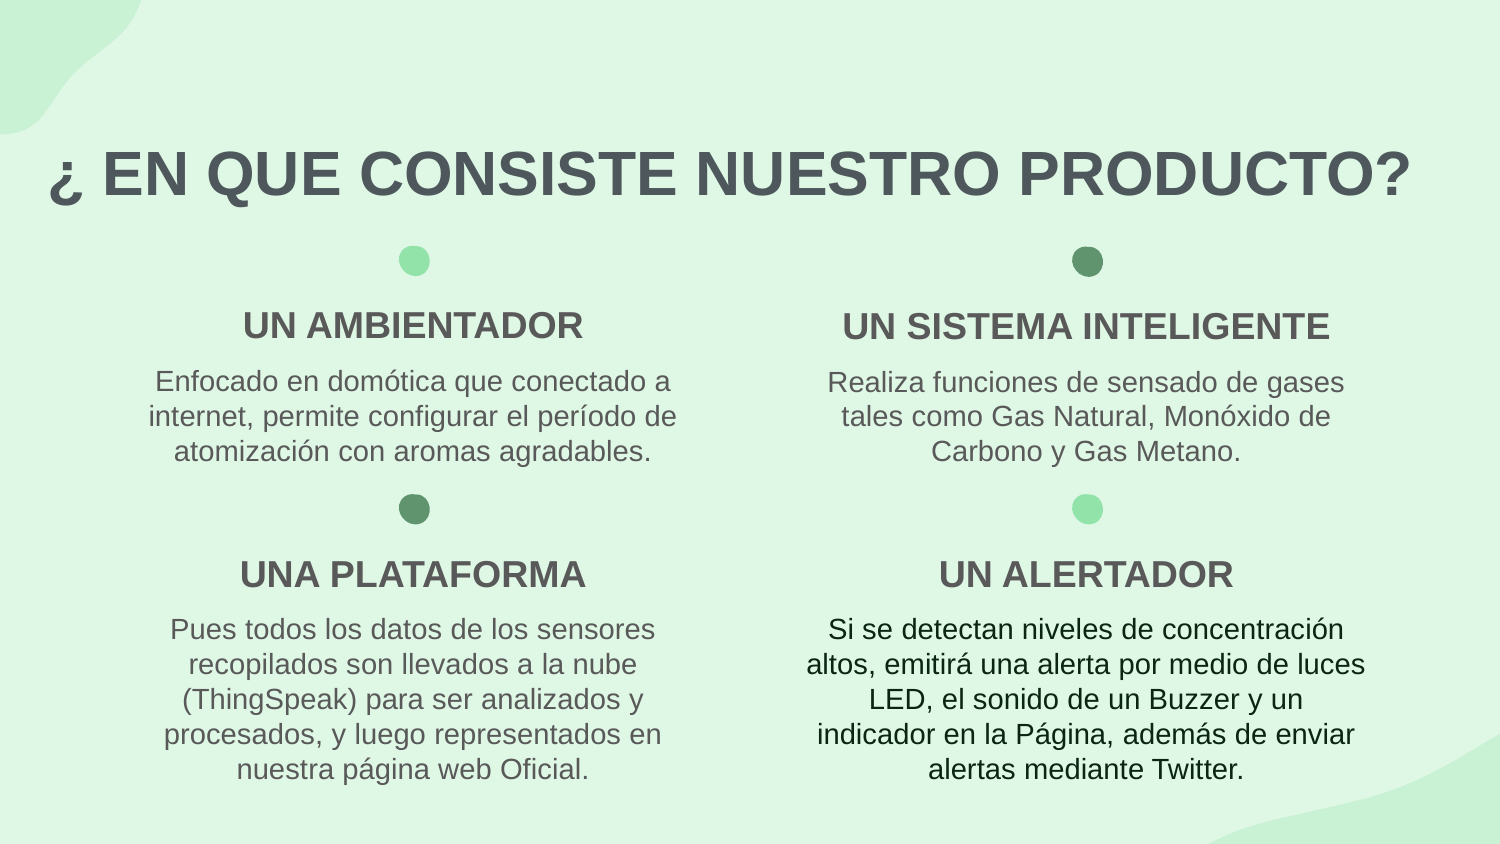

# ¿ EN QUE CONSISTE NUESTRO PRODUCTO?

UN AMBIENTADOR
UN SISTEMA INTELIGENTE
Enfocado en domótica que conectado a internet, permite configurar el período de atomización con aromas agradables.
Realiza funciones de sensado de gases tales como Gas Natural, Monóxido de Carbono y Gas Metano.

UNA PLATAFORMA
UN ALERTADOR
Pues todos los datos de los sensores recopilados son llevados a la nube (ThingSpeak) para ser analizados y procesados, y luego representados en nuestra página web Oficial.

Si se detectan niveles de concentración altos, emitirá una alerta por medio de luces LED, el sonido de un Buzzer y un indicador en la Página, además de enviar alertas mediante Twitter.​